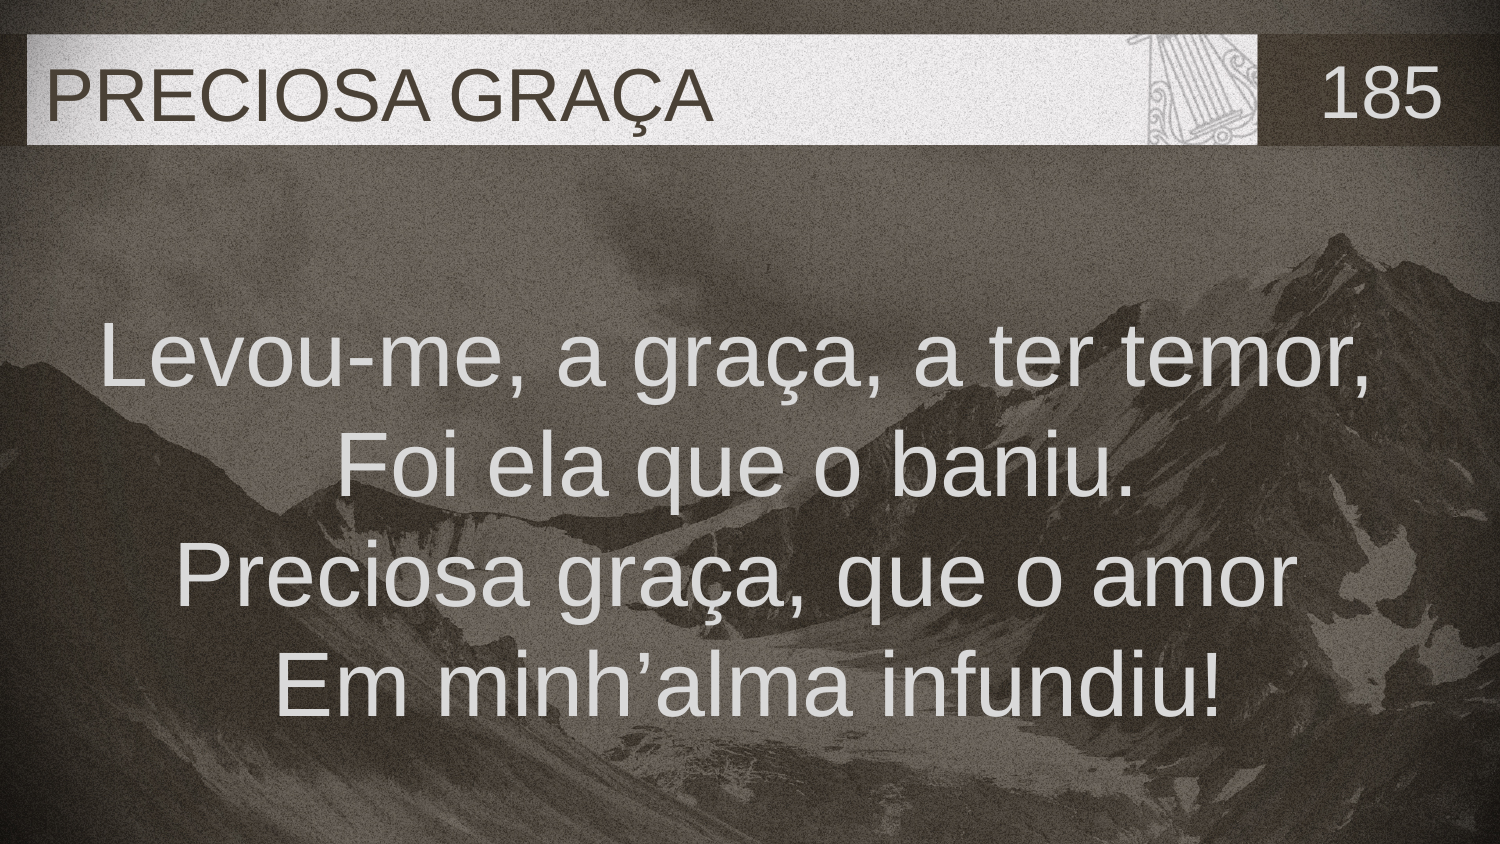

# PRECIOSA GRAÇA
185
Levou-me, a graça, a ter temor,
Foi ela que o baniu.
Preciosa graça, que o amor
Em minh’alma infundiu!